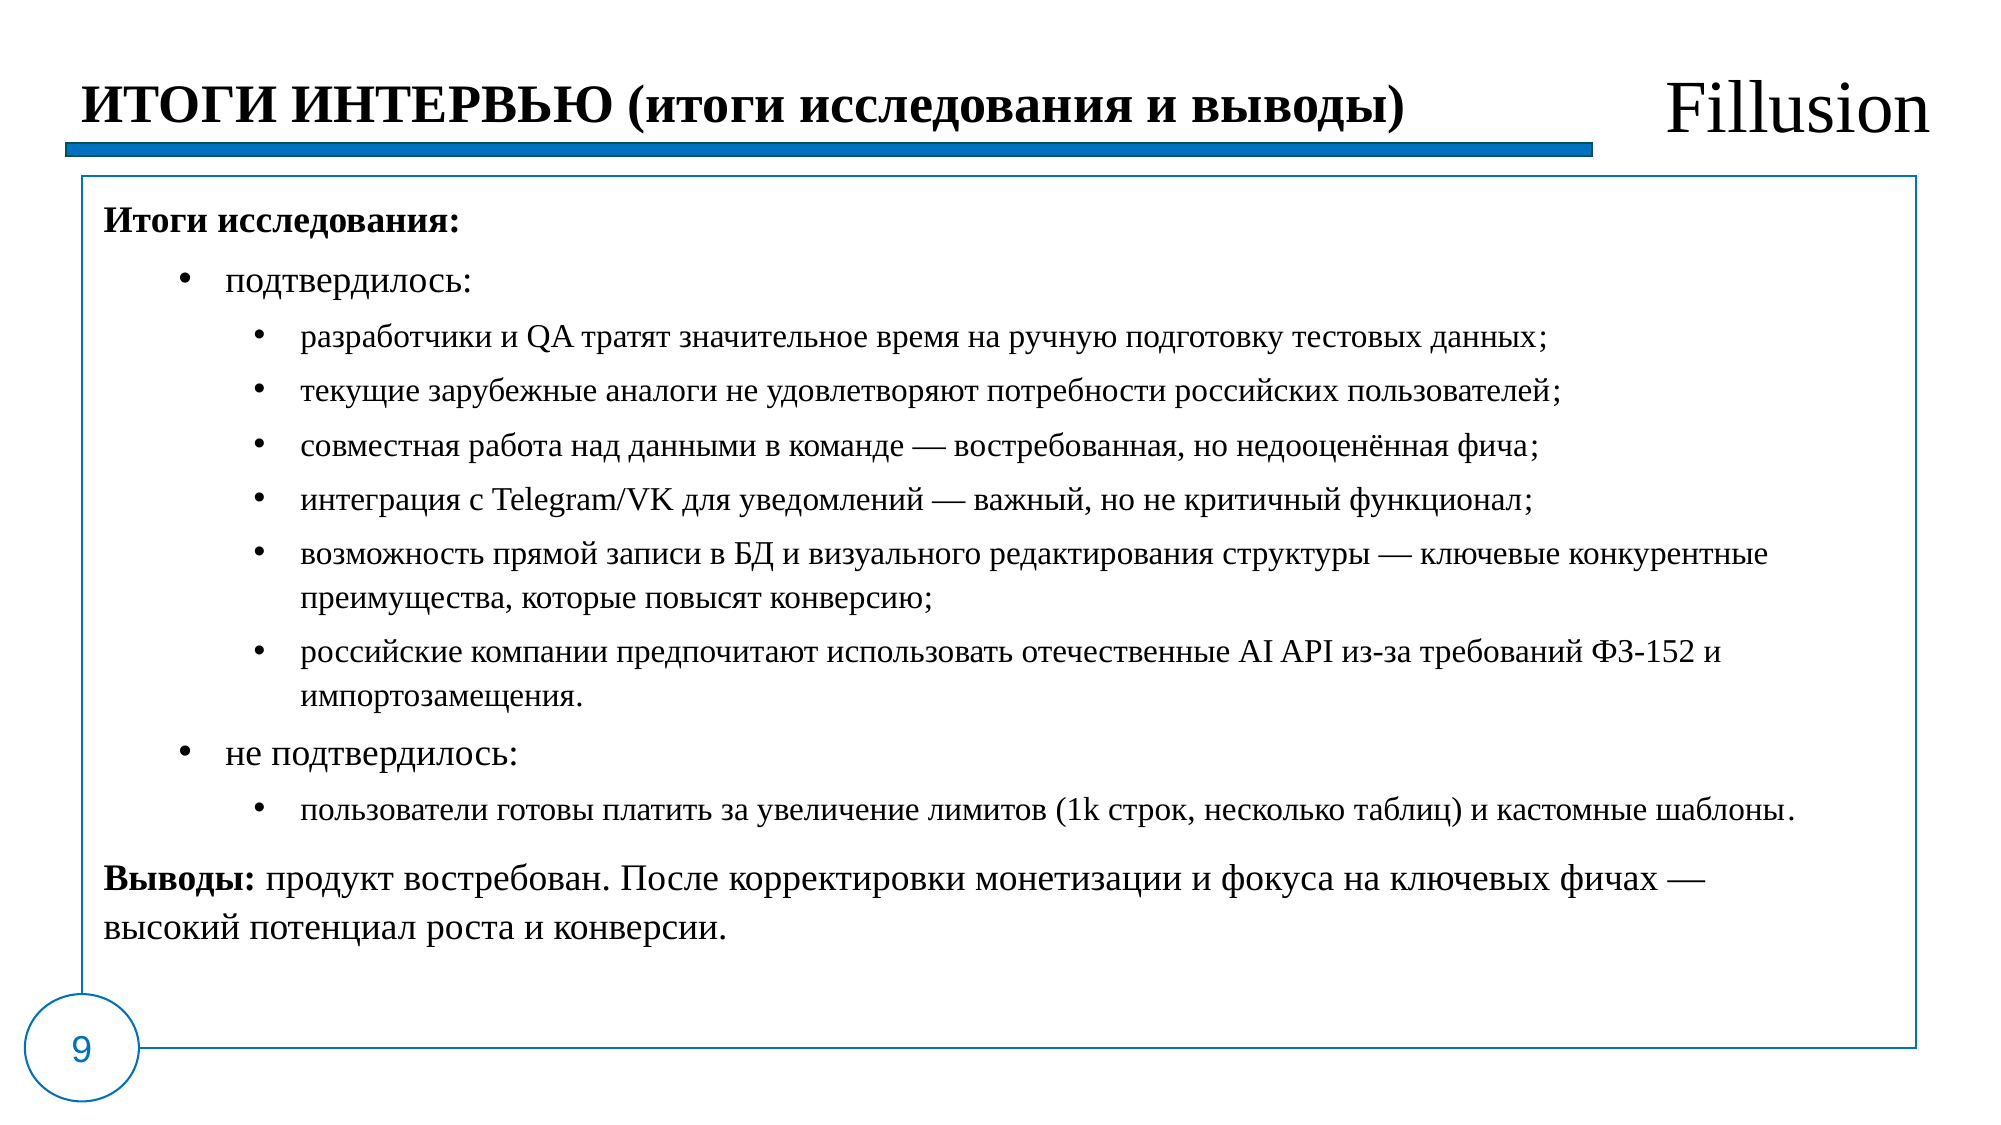

ИТОГИ ИНТЕРВЬЮ (итоги исследования и выводы)
Fillusion​

Итоги исследования:
подтвердилось:
разработчики и QA тратят значительное время на ручную подготовку тестовых данных;
текущие зарубежные аналоги не удовлетворяют потребности российских пользователей;
совместная работа над данными в команде — востребованная, но недооценённая фича;
интеграция с Telegram/VK для уведомлений — важный, но не критичный функционал;
возможность прямой записи в БД и визуального редактирования структуры — ключевые конкурентные преимущества, которые повысят конверсию;
российские компании предпочитают использовать отечественные AI API из-за требований ФЗ-152 и импортозамещения.
не подтвердилось:
пользователи готовы платить за увеличение лимитов (1k строк, несколько таблиц) и кастомные шаблоны.
Выводы: продукт востребован. После корректировки монетизации и фокуса на ключевых фичах — высокий потенциал роста и конверсии.

9